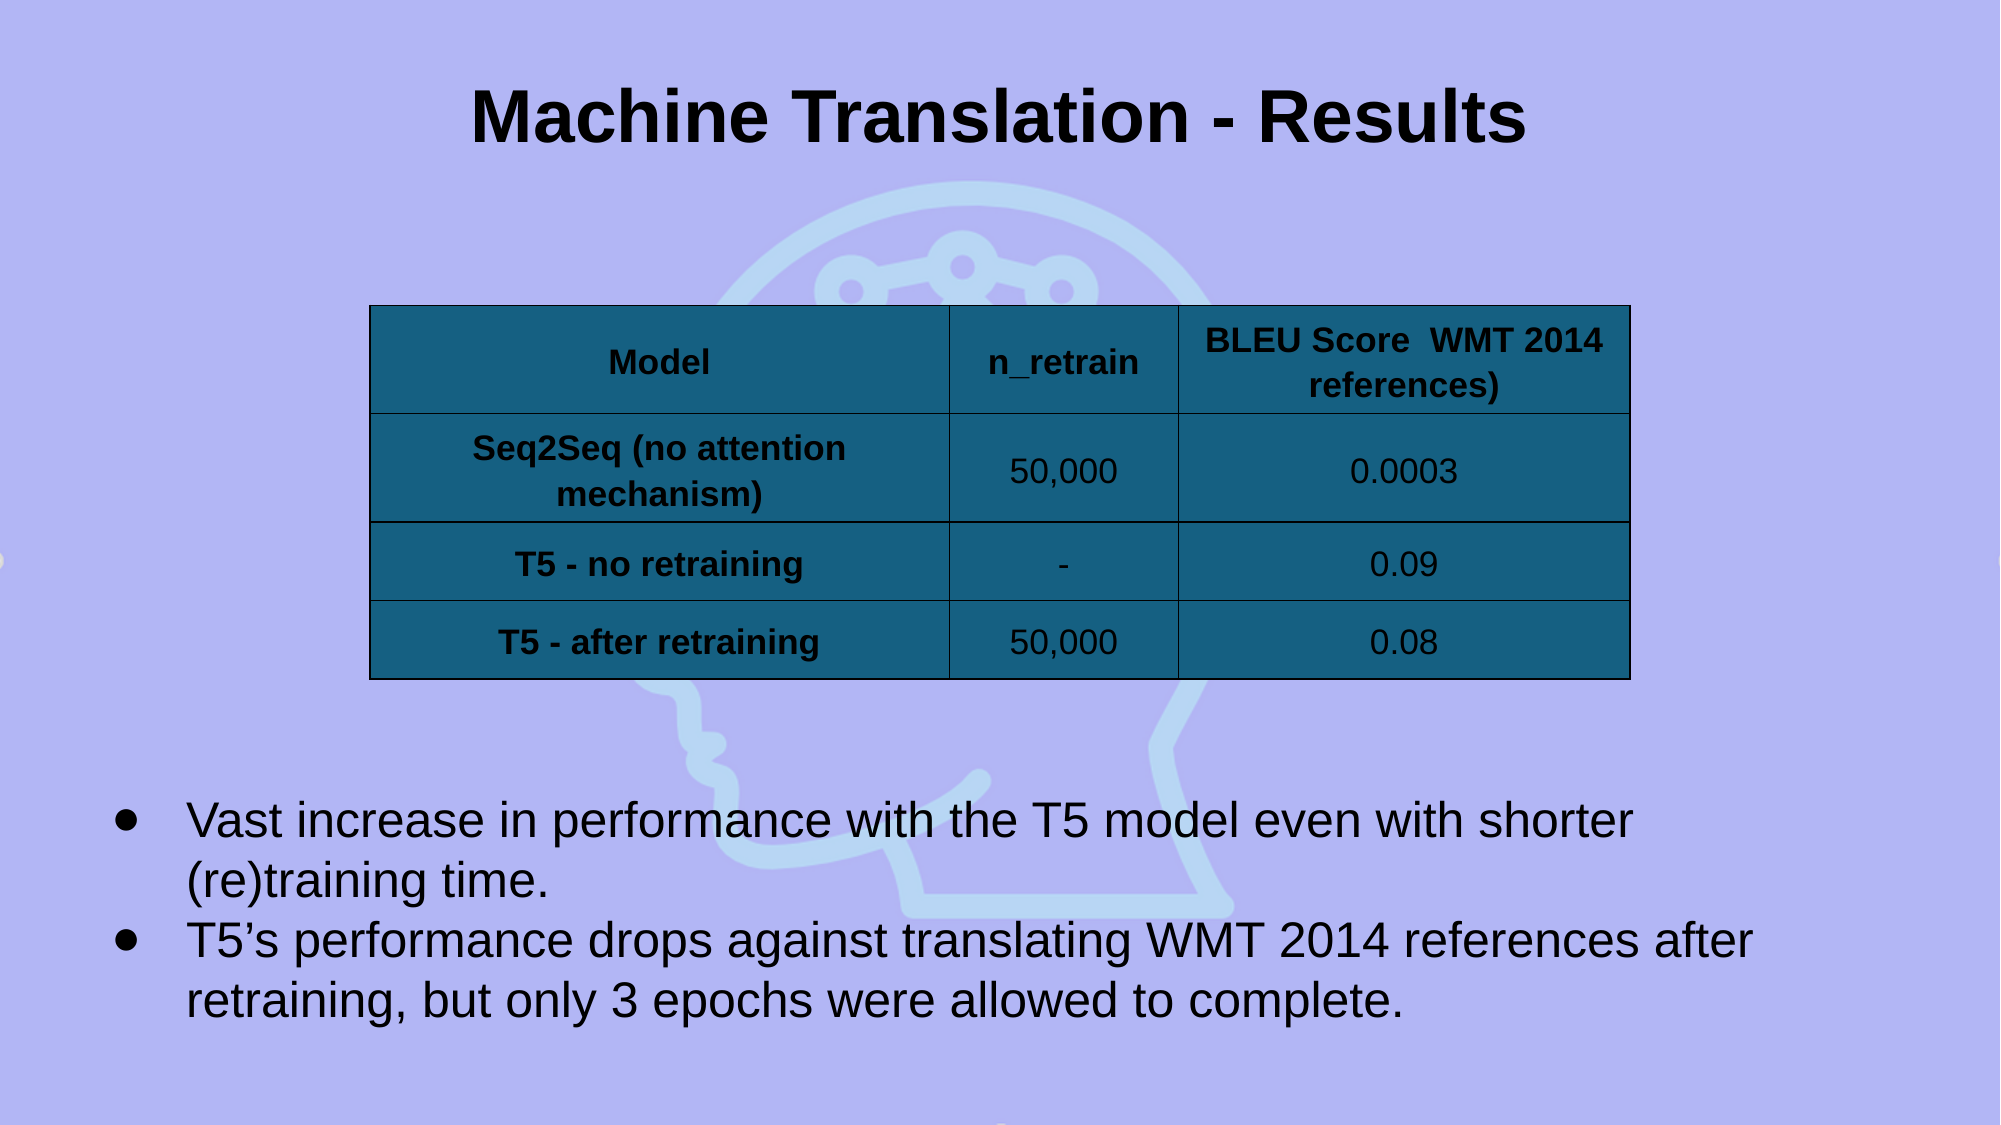

# Machine Translation - Results
| Model | n\_retrain | BLEU Score WMT 2014 references) |
| --- | --- | --- |
| Seq2Seq (no attention mechanism) | 50,000 | 0.0003 |
| T5 - no retraining | - | 0.09 |
| T5 - after retraining | 50,000 | 0.08 |
Vast increase in performance with the T5 model even with shorter (re)training time.
T5’s performance drops against translating WMT 2014 references after retraining, but only 3 epochs were allowed to complete.